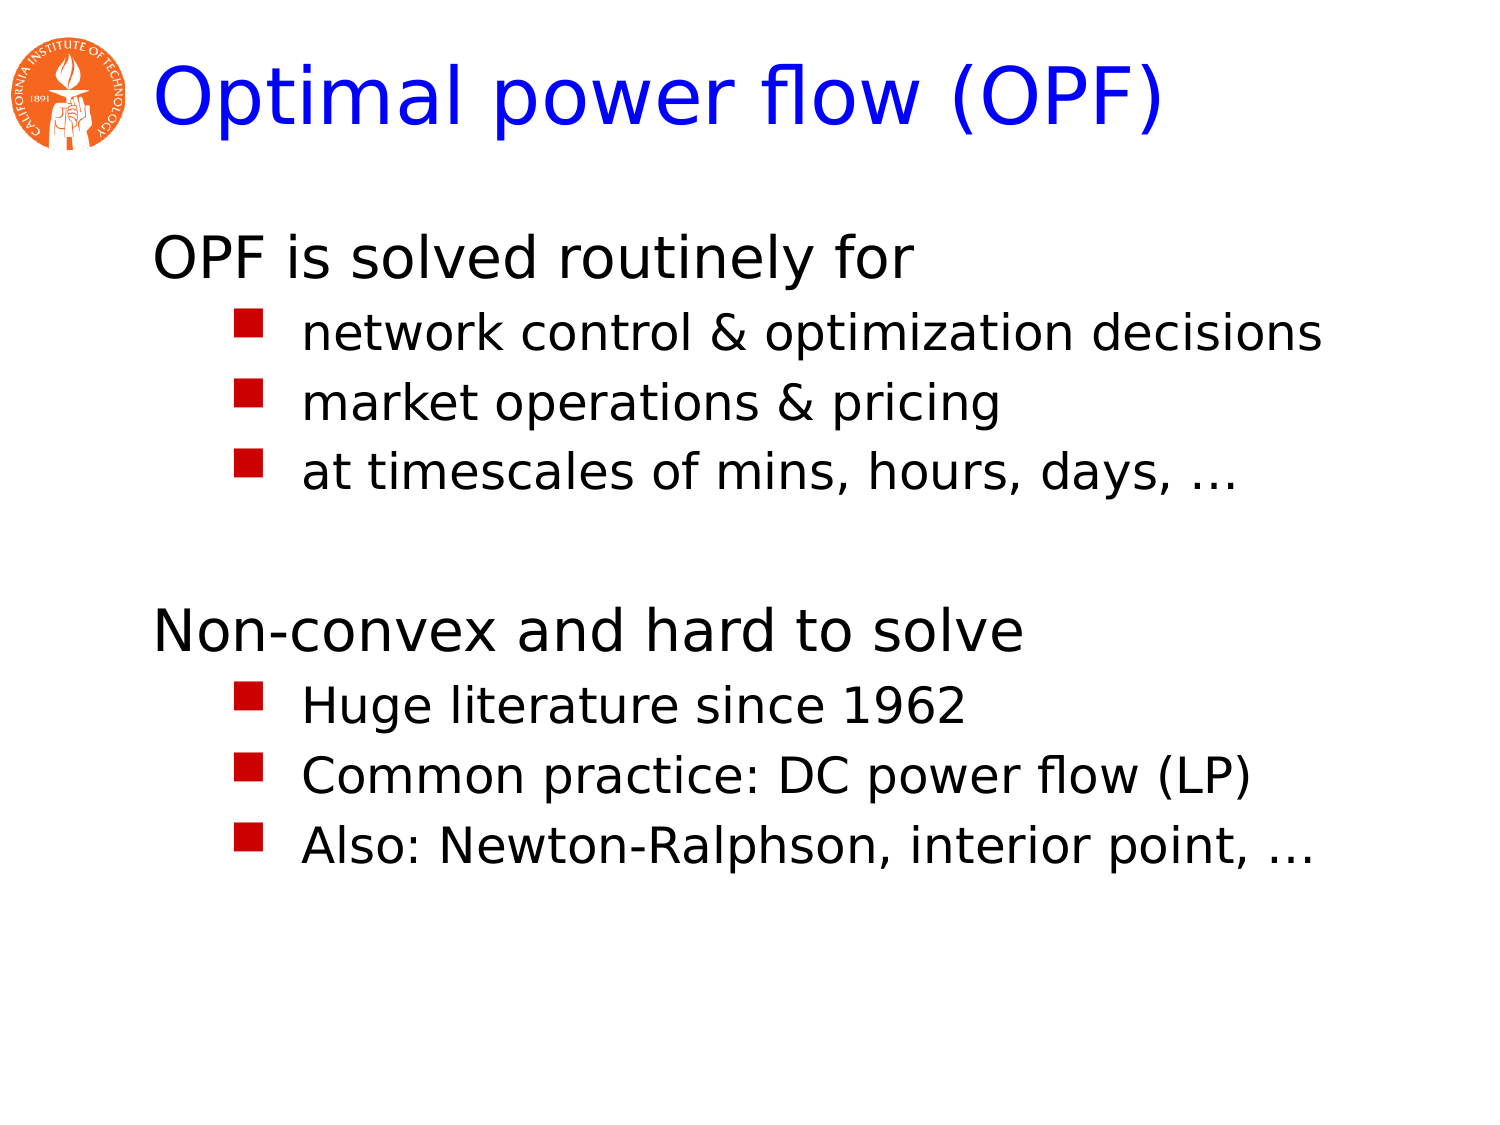

# Optimal power flow (OPF)
OPF is solved routinely for
network control & optimization decisions
market operations & pricing
at timescales of mins, hours, days, …

Non-convex and hard to solve
Huge literature since 1962
Common practice: DC power flow (LP)
Also: Newton-Ralphson, interior point, …